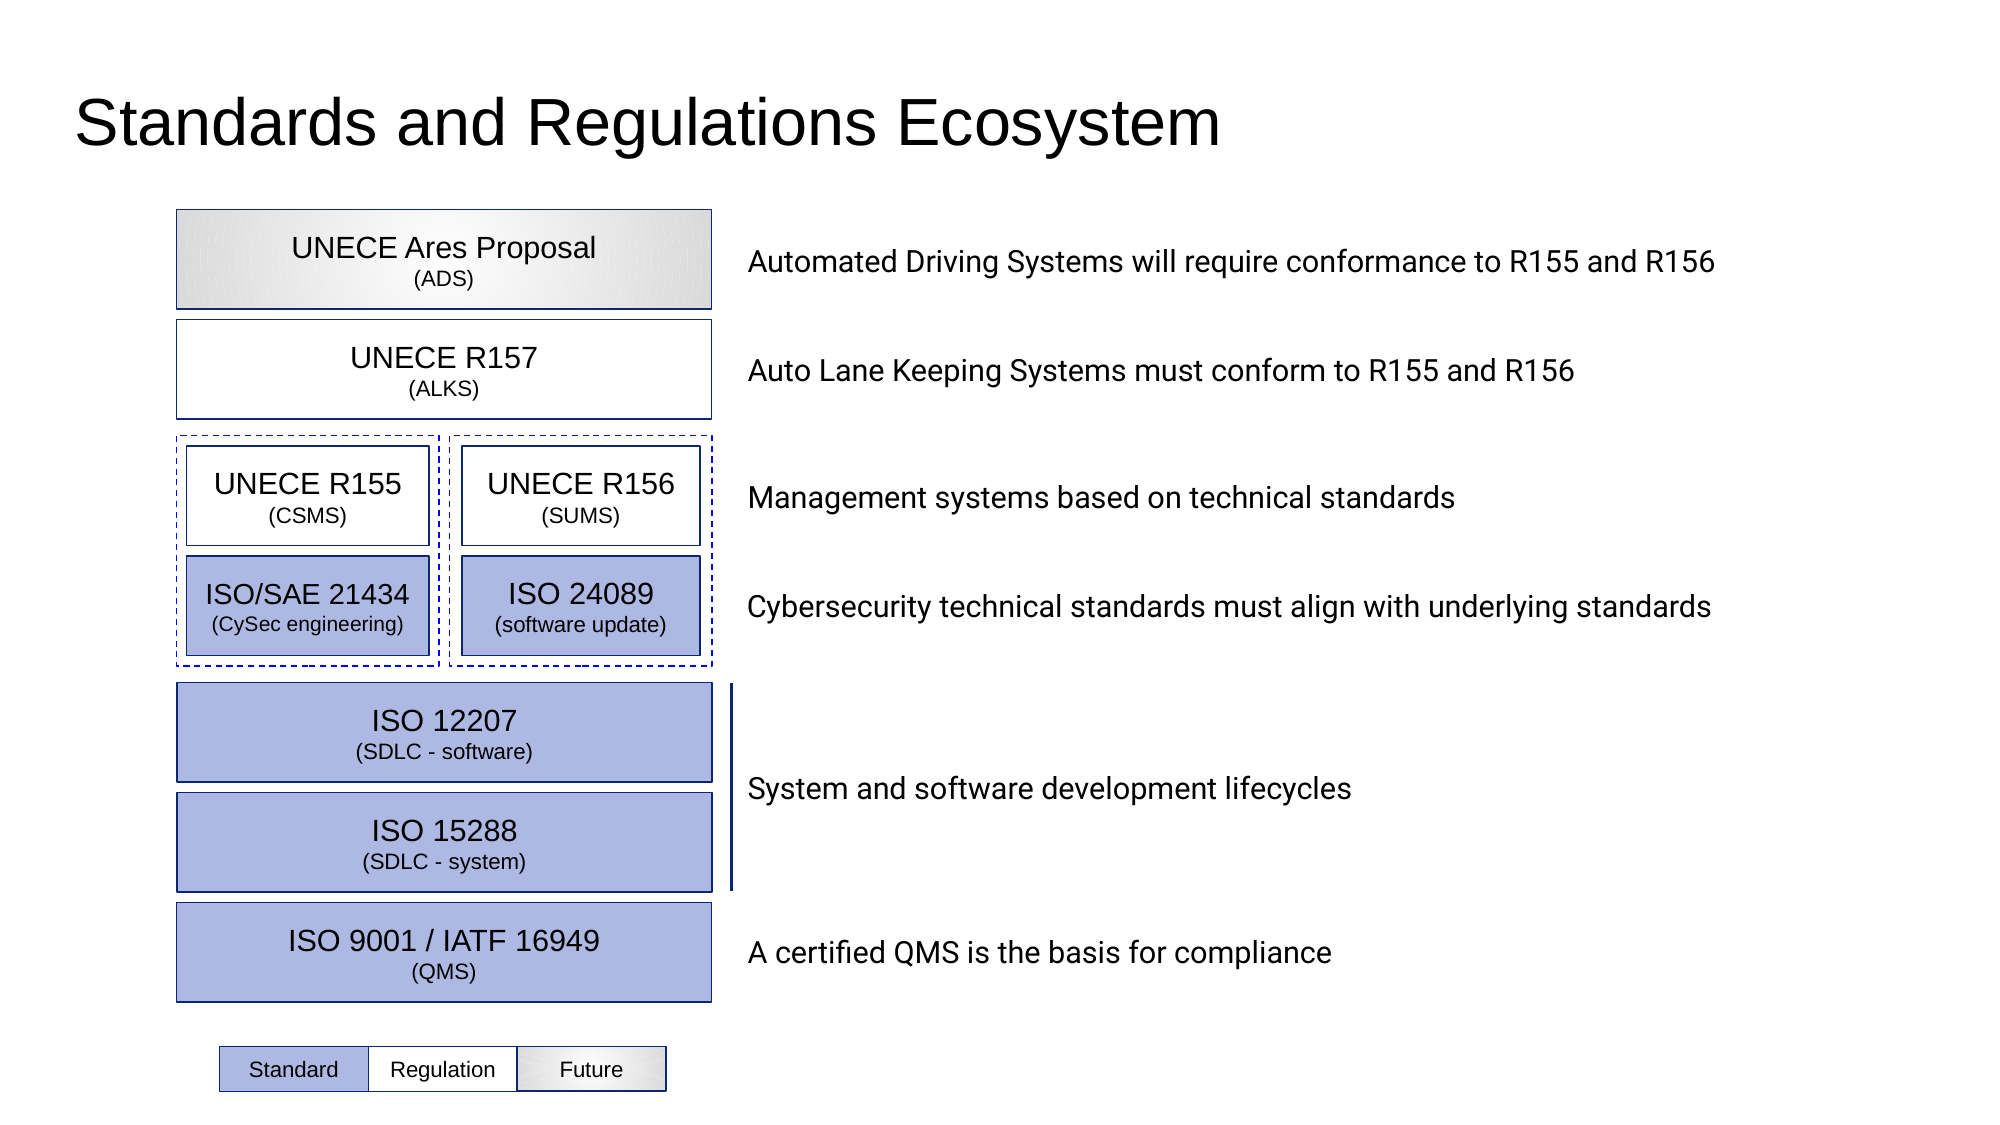

# Standards and Regulations Ecosystem
UNECE Ares Proposal
(ADS)
Automated Driving Systems will require conformance to R155 and R156
UNECE R157
(ALKS)
Auto Lane Keeping Systems must conform to R155 and R156

UNECE R155
(CSMS)
UNECE R156
(SUMS)
Management systems based on technical standards
ISO/SAE 21434
(CySec engineering)
ISO 24089
(software update)
Cybersecurity technical standards must align with underlying standards
ISO 12207
(SDLC - software)
System and software development lifecycles
ISO 15288
(SDLC - system)
ISO 9001 / IATF 16949
(QMS)
A certified QMS is the basis for compliance
Standard
Regulation
Future